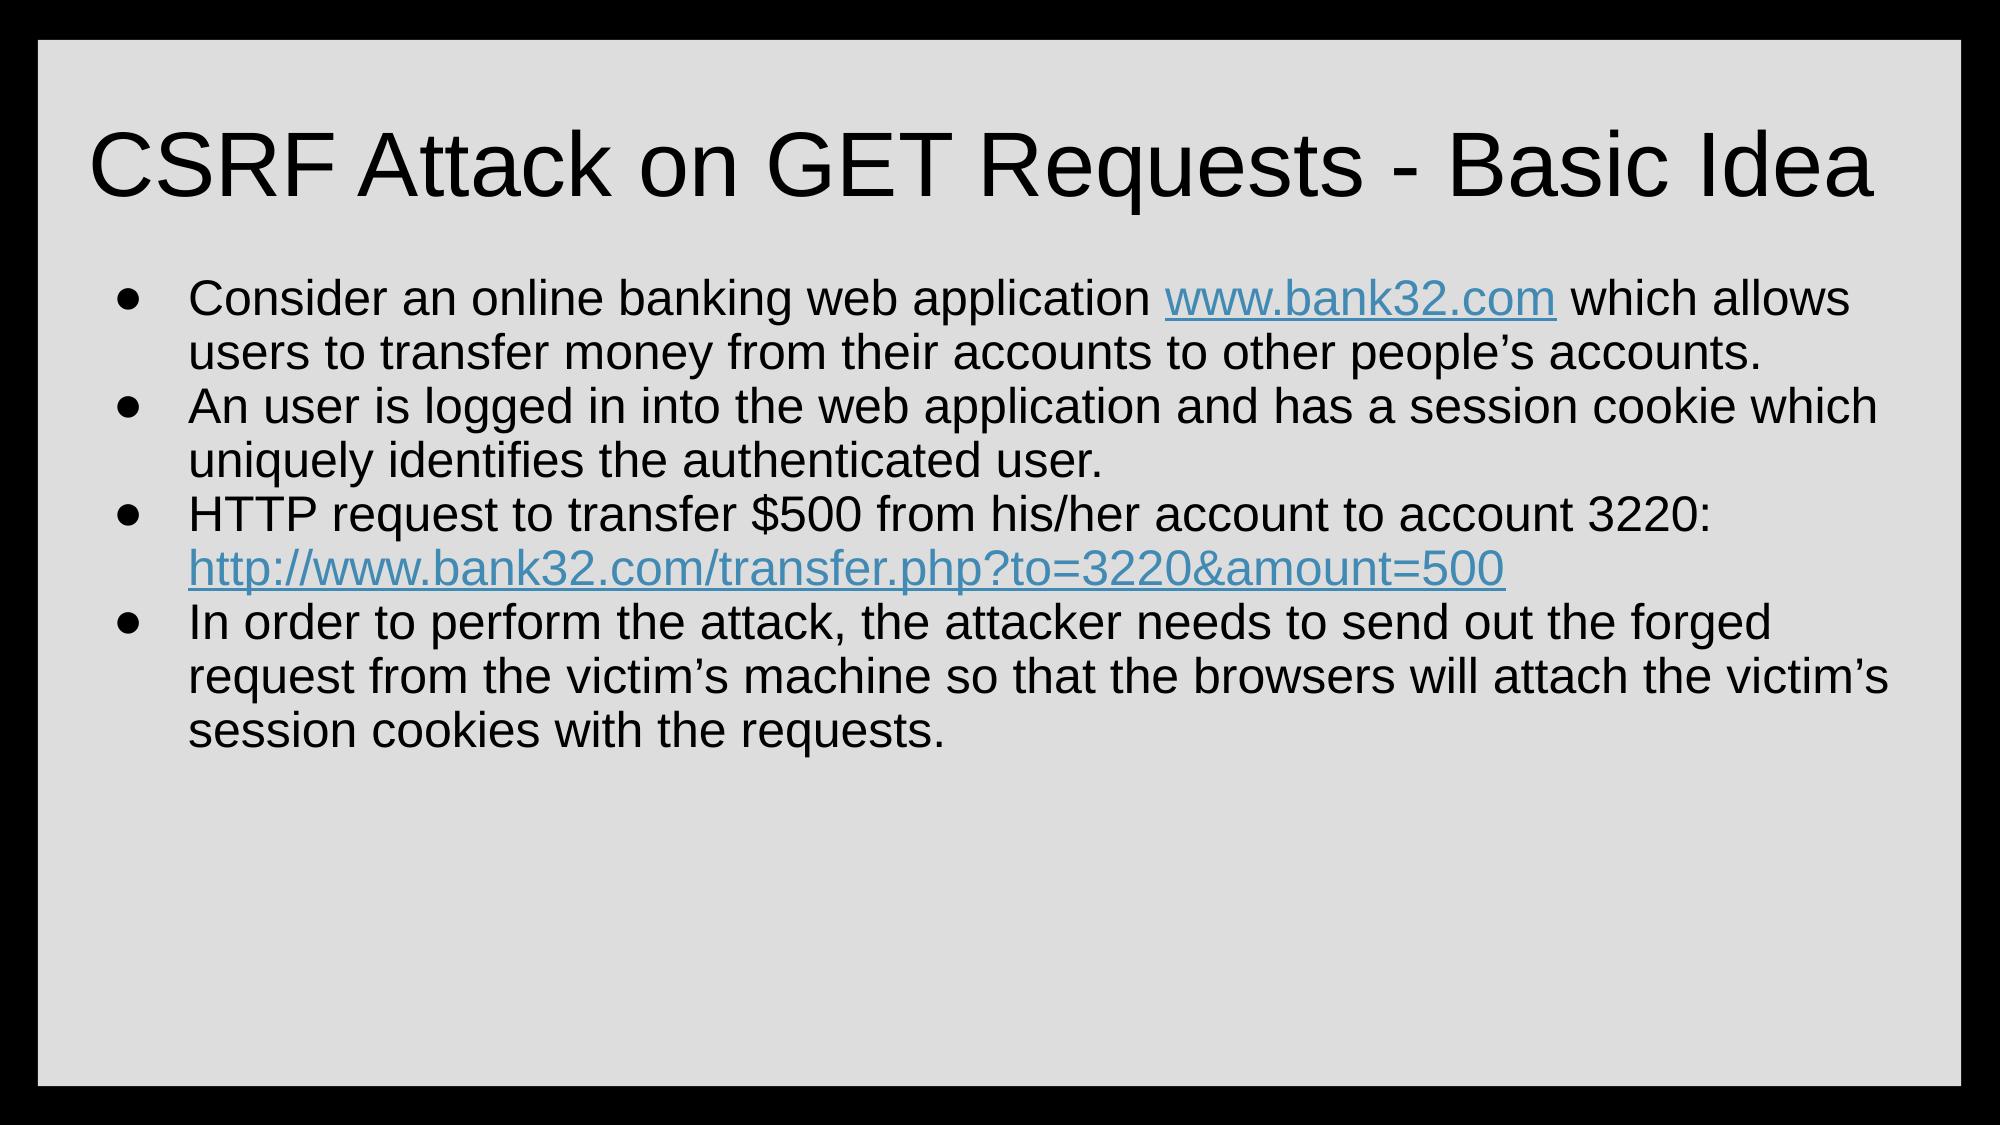

# CSRF Attack on GET Requests - Basic Idea
Consider an online banking web application www.bank32.com which allows users to transfer money from their accounts to other people’s accounts.
An user is logged in into the web application and has a session cookie which uniquely identifies the authenticated user.
HTTP request to transfer $500 from his/her account to account 3220:
http://www.bank32.com/transfer.php?to=3220&amount=500
In order to perform the attack, the attacker needs to send out the forged request from the victim’s machine so that the browsers will attach the victim’s session cookies with the requests.